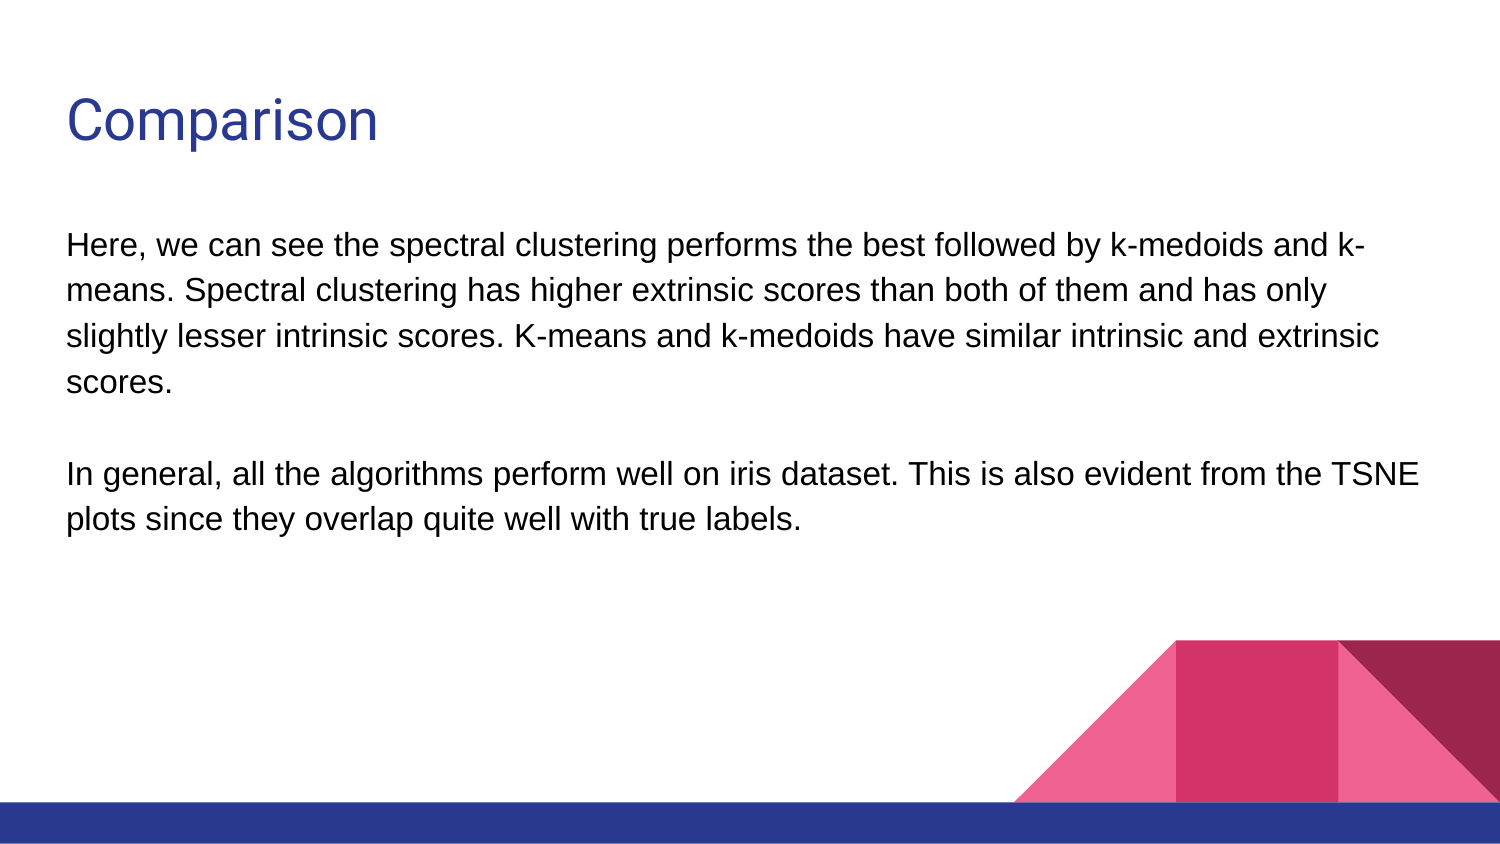

# Comparison
Here, we can see the spectral clustering performs the best followed by k-medoids and k-means. Spectral clustering has higher extrinsic scores than both of them and has only slightly lesser intrinsic scores. K-means and k-medoids have similar intrinsic and extrinsic scores.

In general, all the algorithms perform well on iris dataset. This is also evident from the TSNE plots since they overlap quite well with true labels.